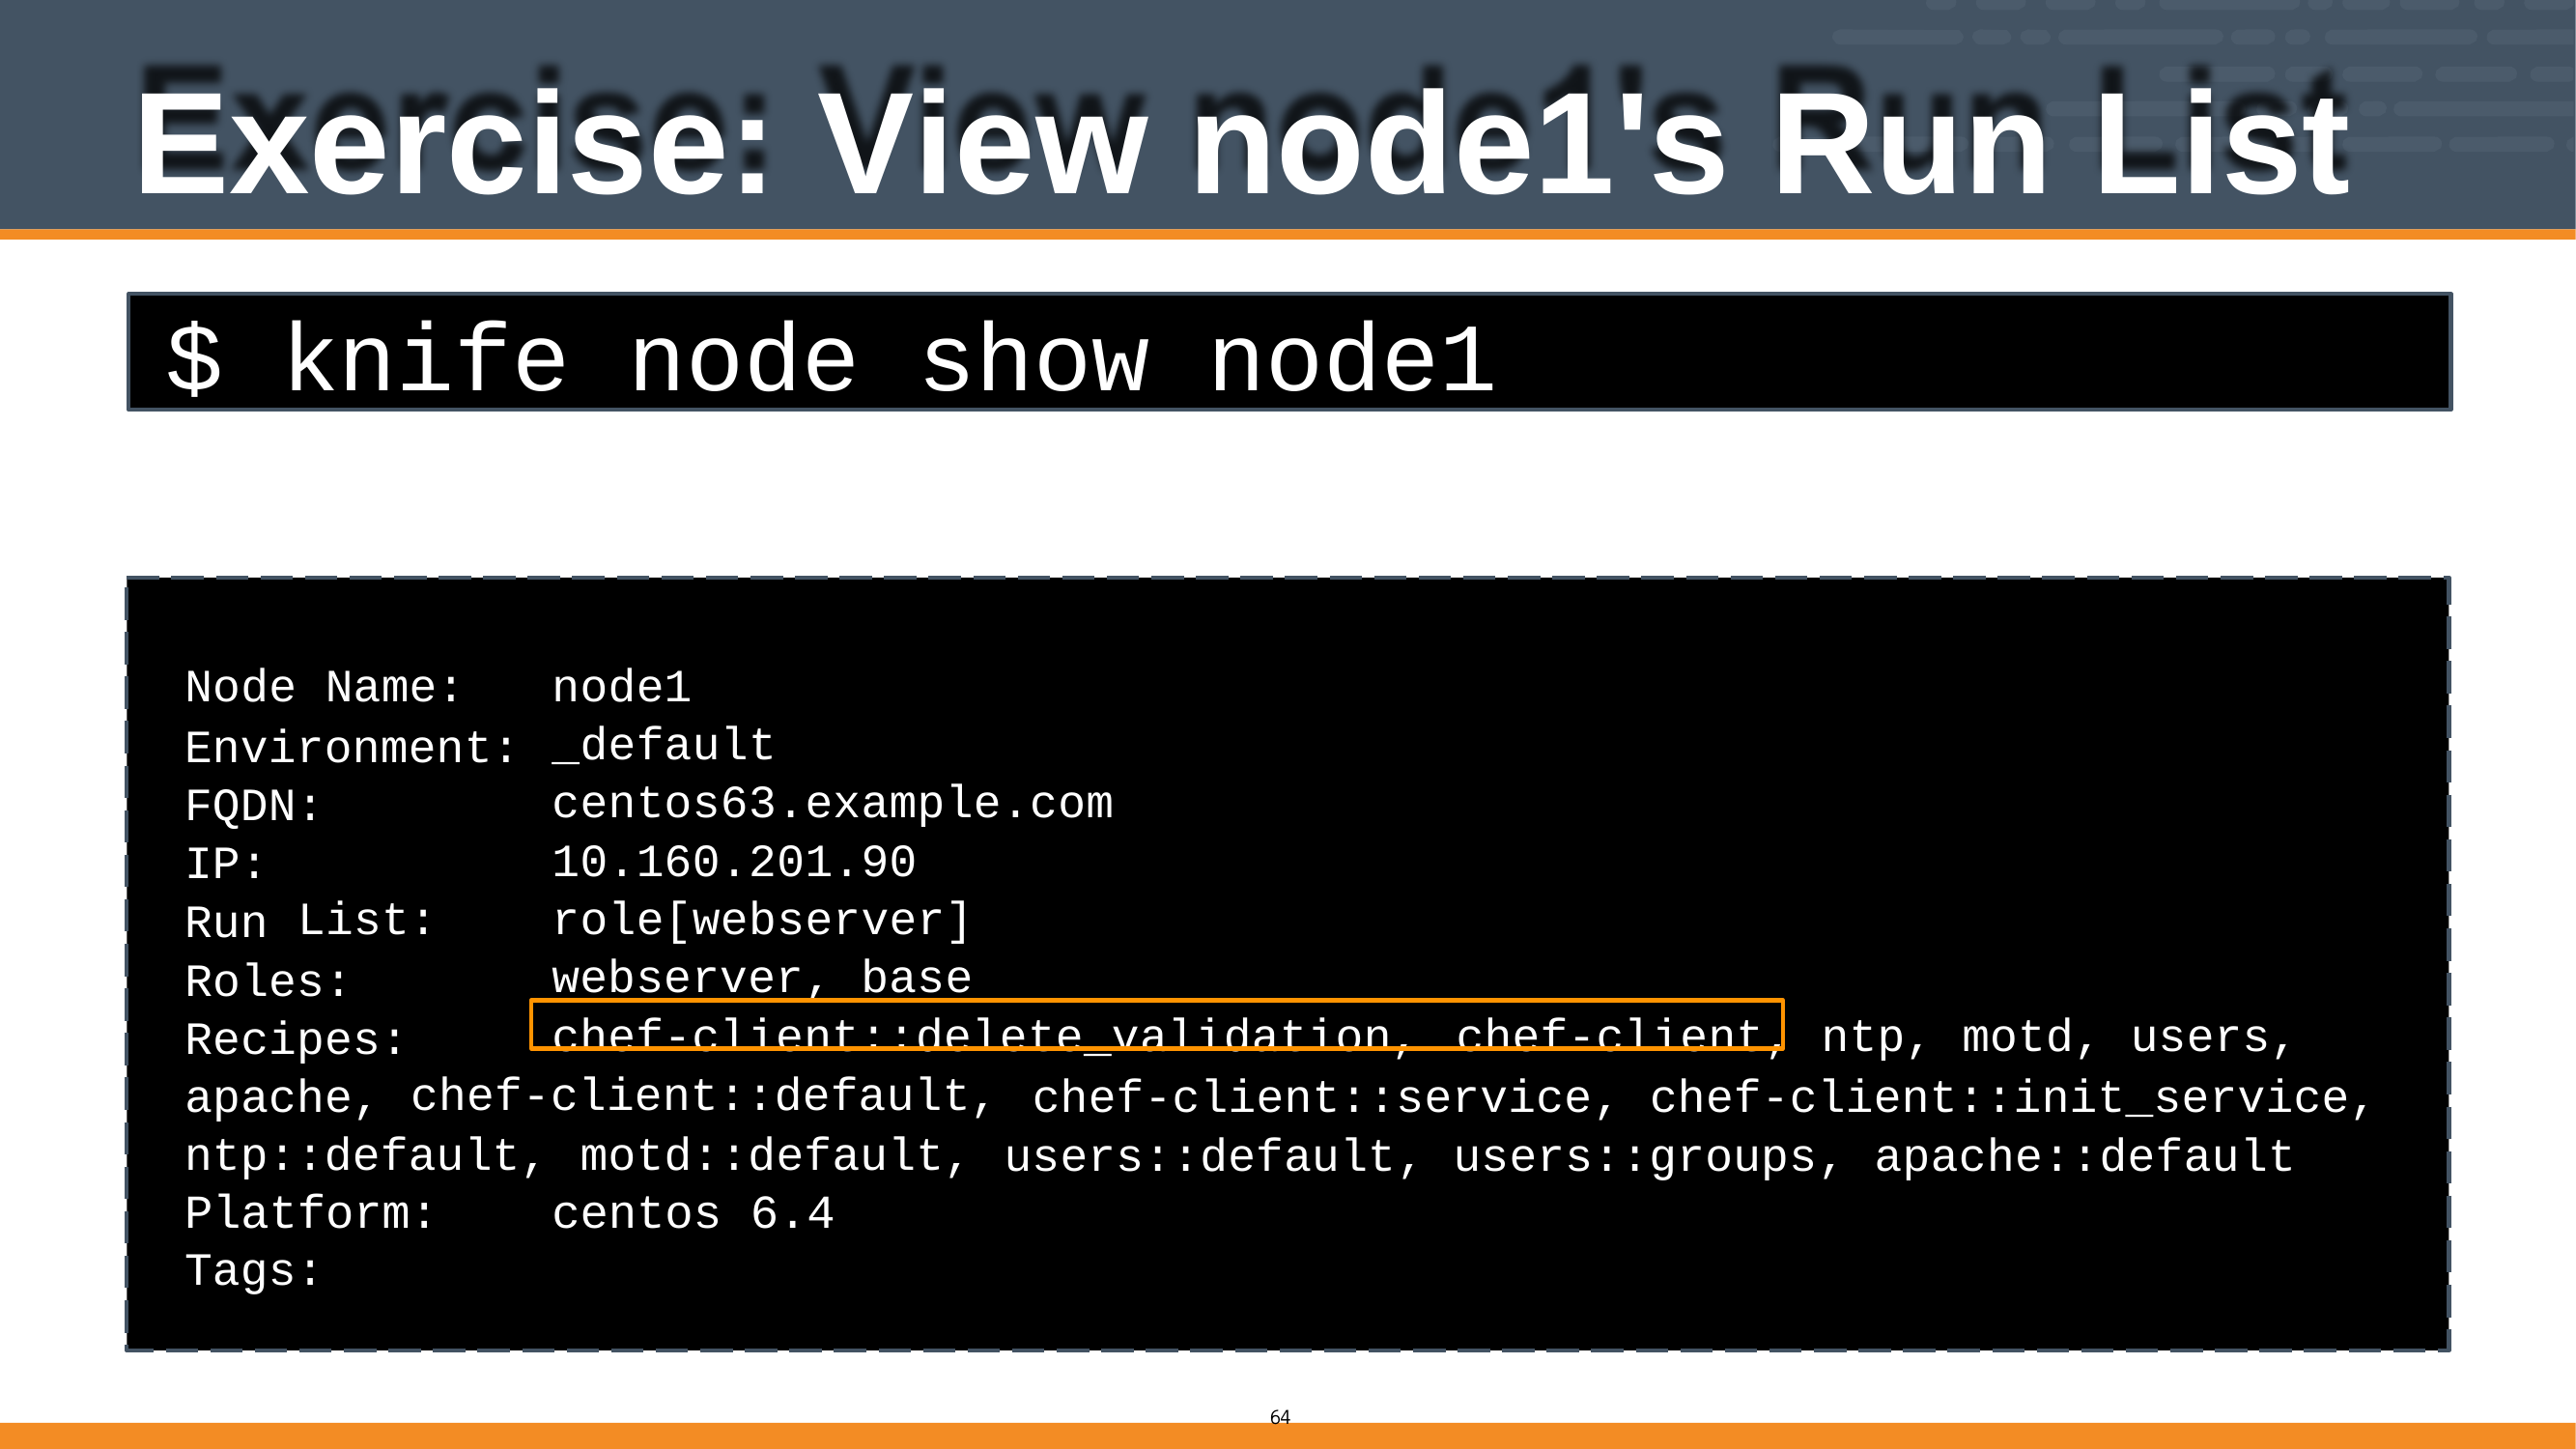

# Exercise: View node1's Run List

$ knife node show node1

Node Name:
node1
_default centos63.example.com 10.160.201.90
role[webserver] webserver, base
Environment: FQDN:
IP:
Run
List:
Roles: Recipes: apache,

chef-client::delete_validation,
chef-client, ntp, motd, users,
chef-client::default,
chef-client::service, chef-client::init_service, users::default, users::groups, apache::default
ntp::default, Platform: Tags:
motd::default, centos 6.4
64